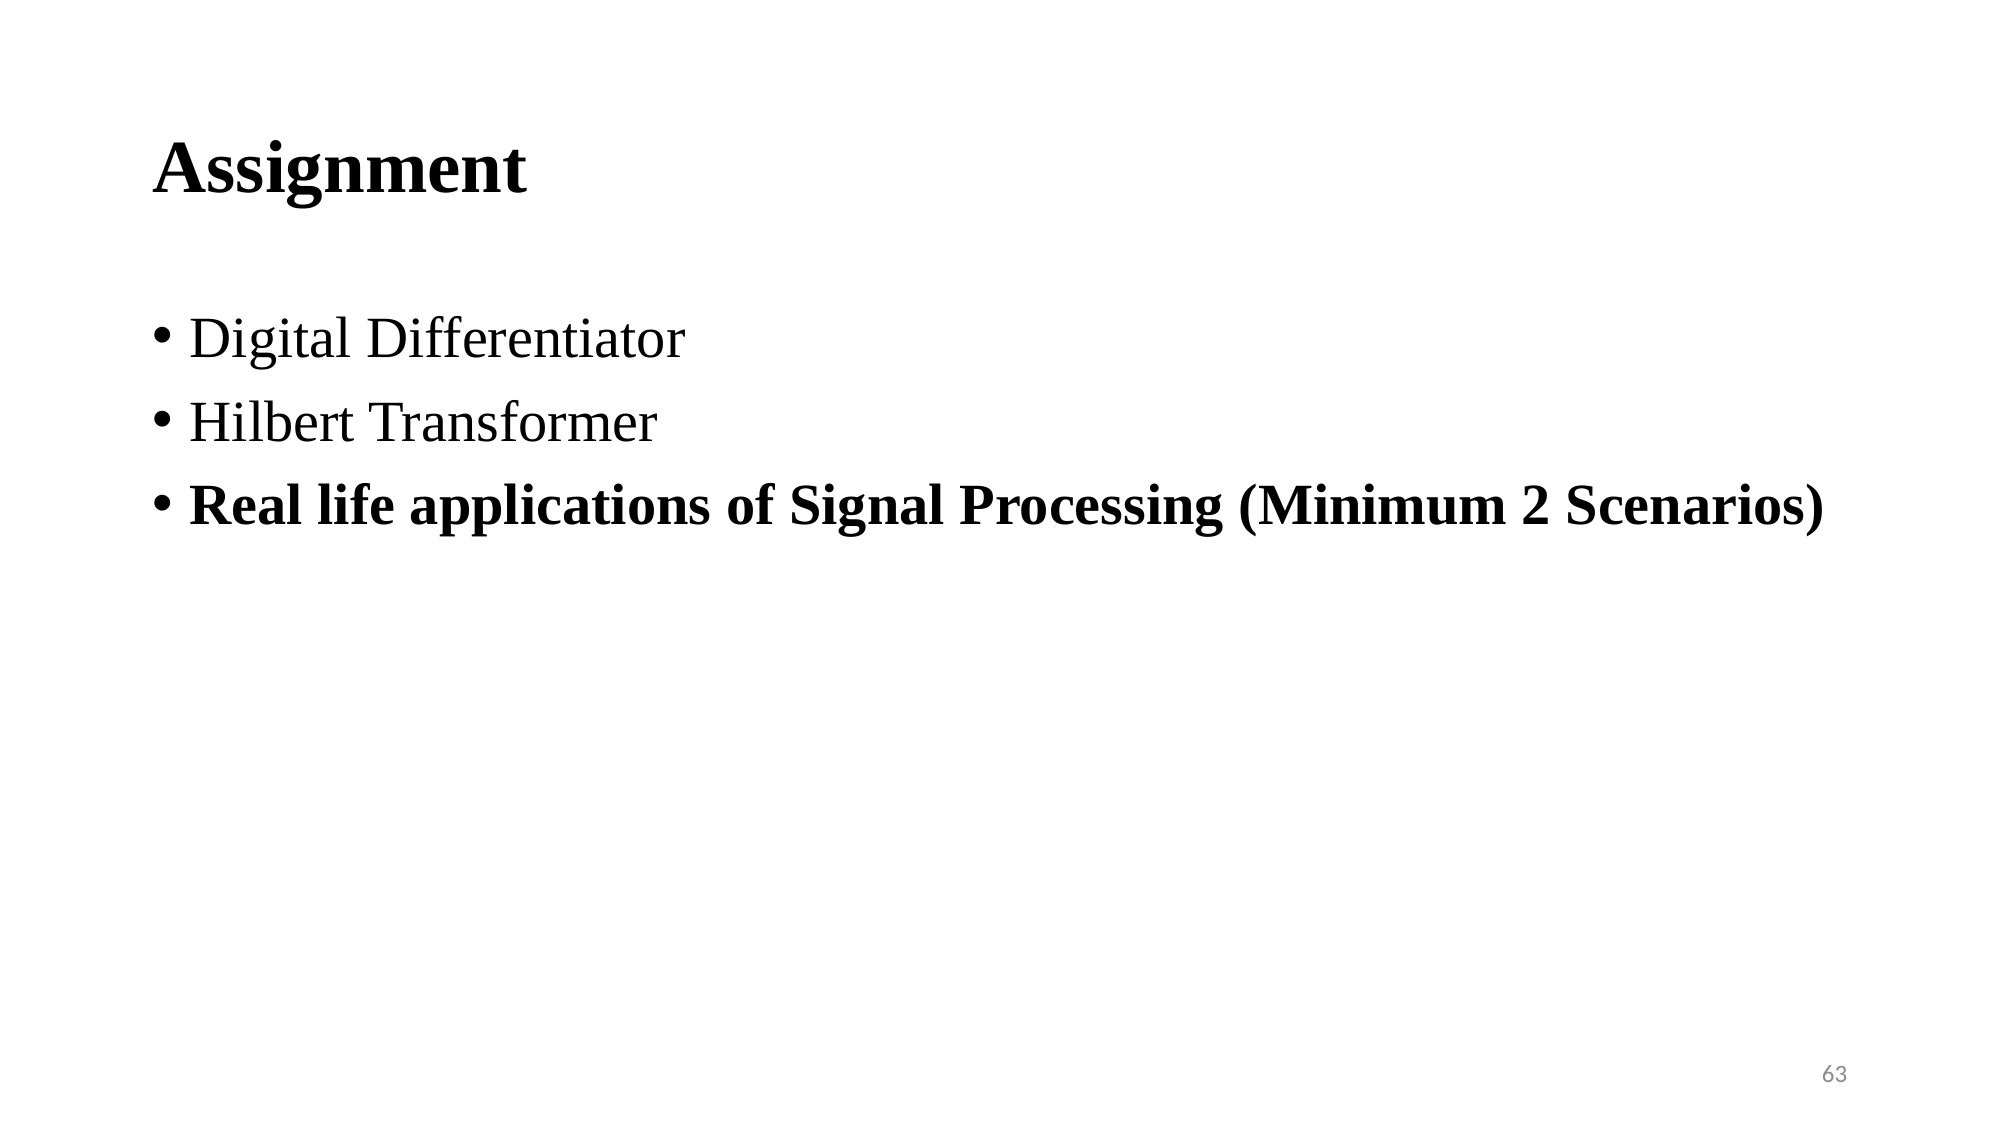

# Assignment
Digital Differentiator
Hilbert Transformer
Real life applications of Signal Processing (Minimum 2 Scenarios)
63